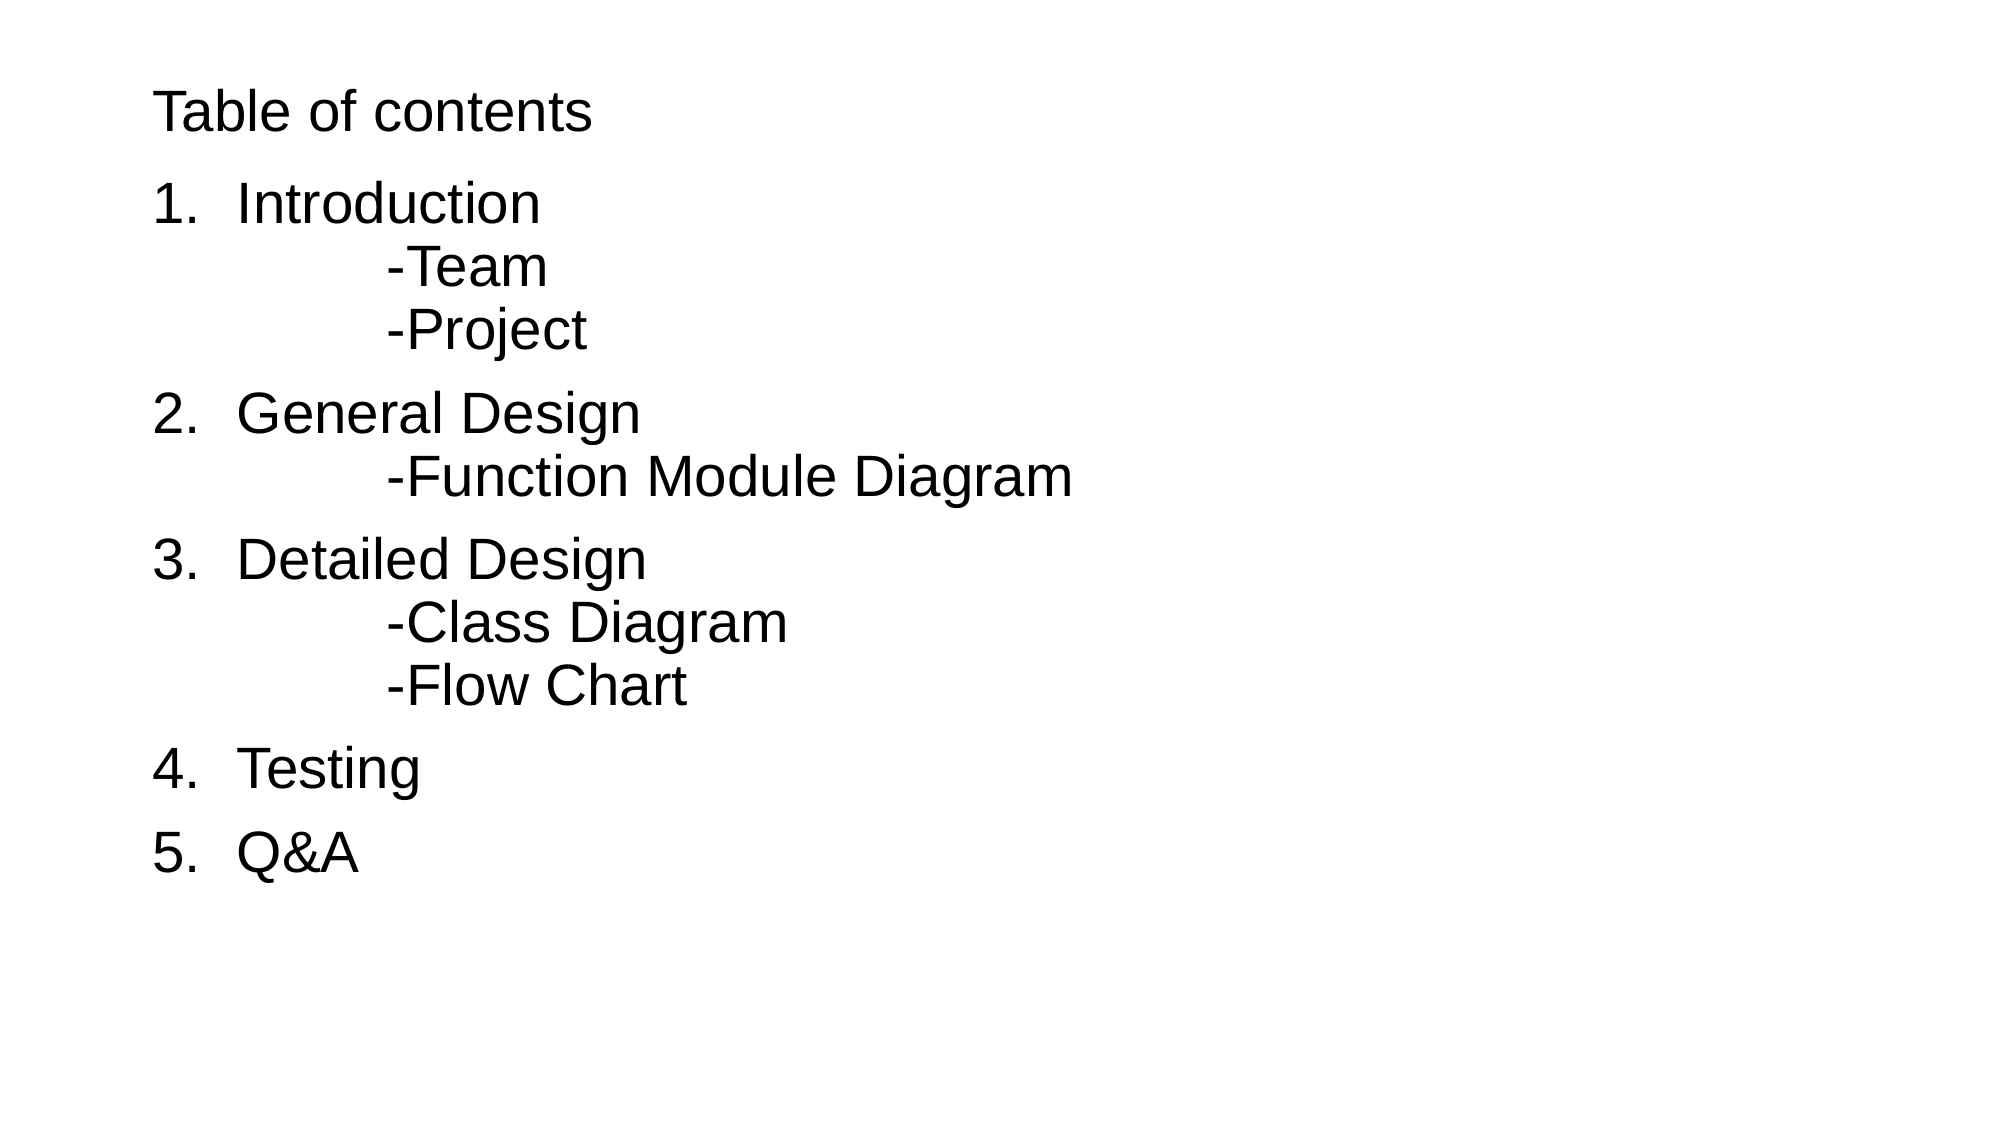

# Table of contents
Introduction
	-Team
	-Project
General Design
	-Function Module Diagram
Detailed Design
	-Class Diagram
	-Flow Chart
Testing
Q&A